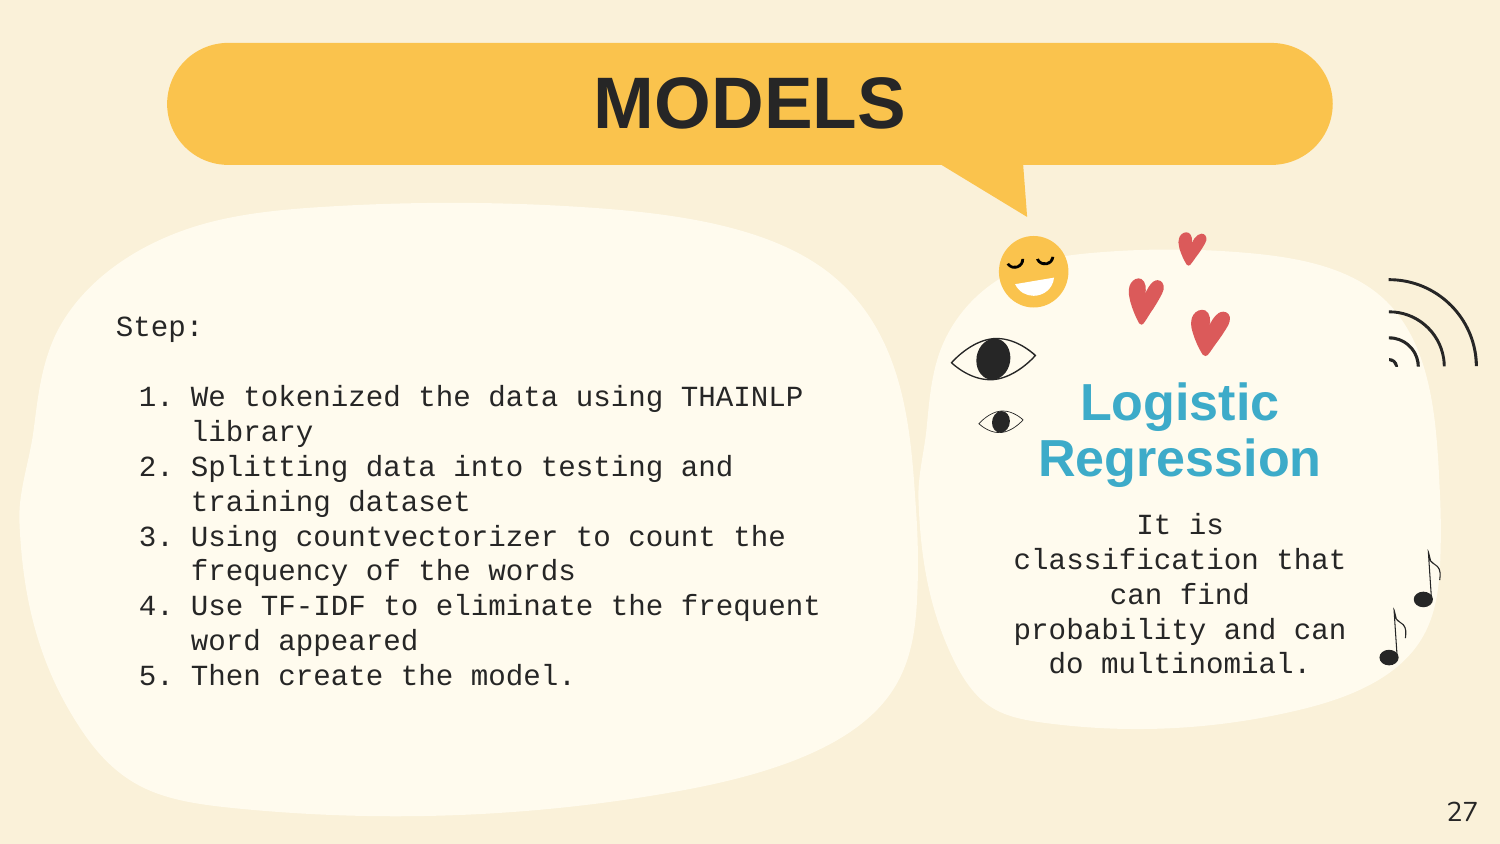

MODELS

Step:

We tokenized the data using THAINLP library
Splitting data into testing and training dataset
Using countvectorizer to count the frequency of the words
Use TF-IDF to eliminate the frequent word appeared
Then create the model.
Logistic Regression
It is classification that can find probability and can do multinomial.

27